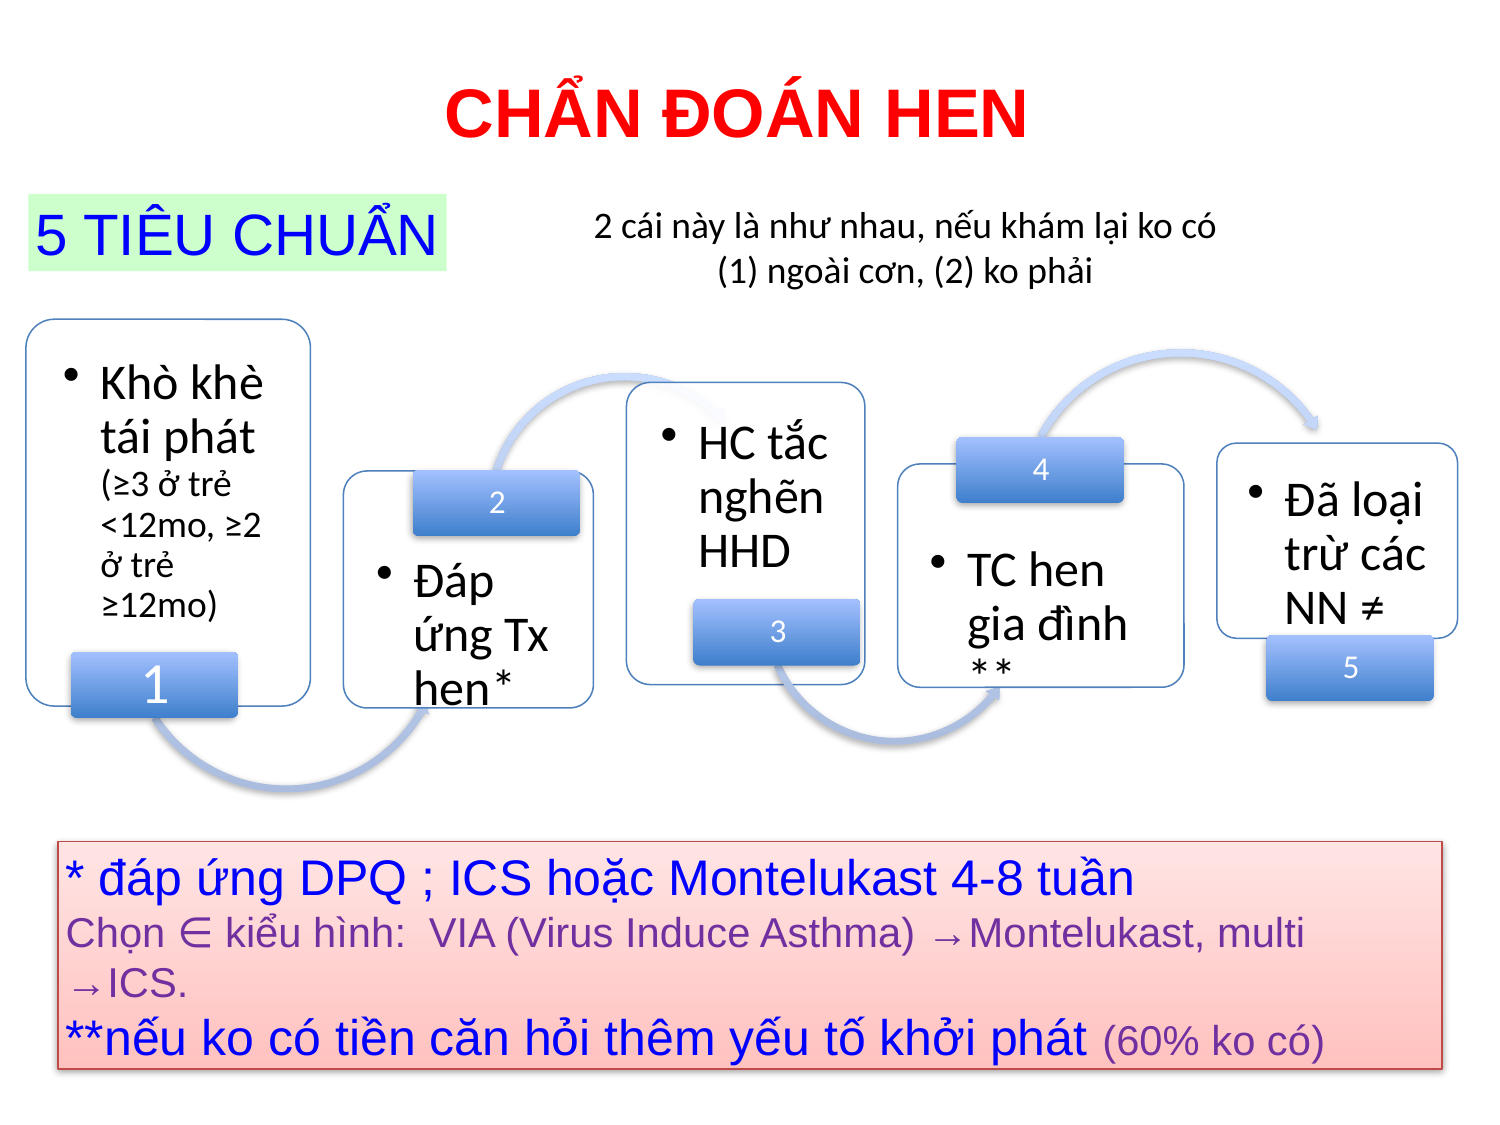

CHẨN ĐOÁN HEN
5 TIÊU CHUẨN
Khò khè tái phát (≥3 ở trẻ <12mo, ≥2 ở trẻ ≥12mo)
1
Đáp ứng Tx hen*
2
HC tắc nghẽn HHD
3
TC hen gia đình **
4
Đã loại trừ các NN ≠
5
* đáp ứng DPQ ; ICS hoặc Montelukast 4-8 tuần
Chọn ∈ kiểu hình:  VIA (Virus Induce Asthma) →Montelukast, multi →ICS.
**nếu ko có tiền căn hỏi thêm yếu tố khởi phát (60% ko có)
2 cái này là như nhau, nếu khám lại ko có
(1) ngoài cơn, (2) ko phải